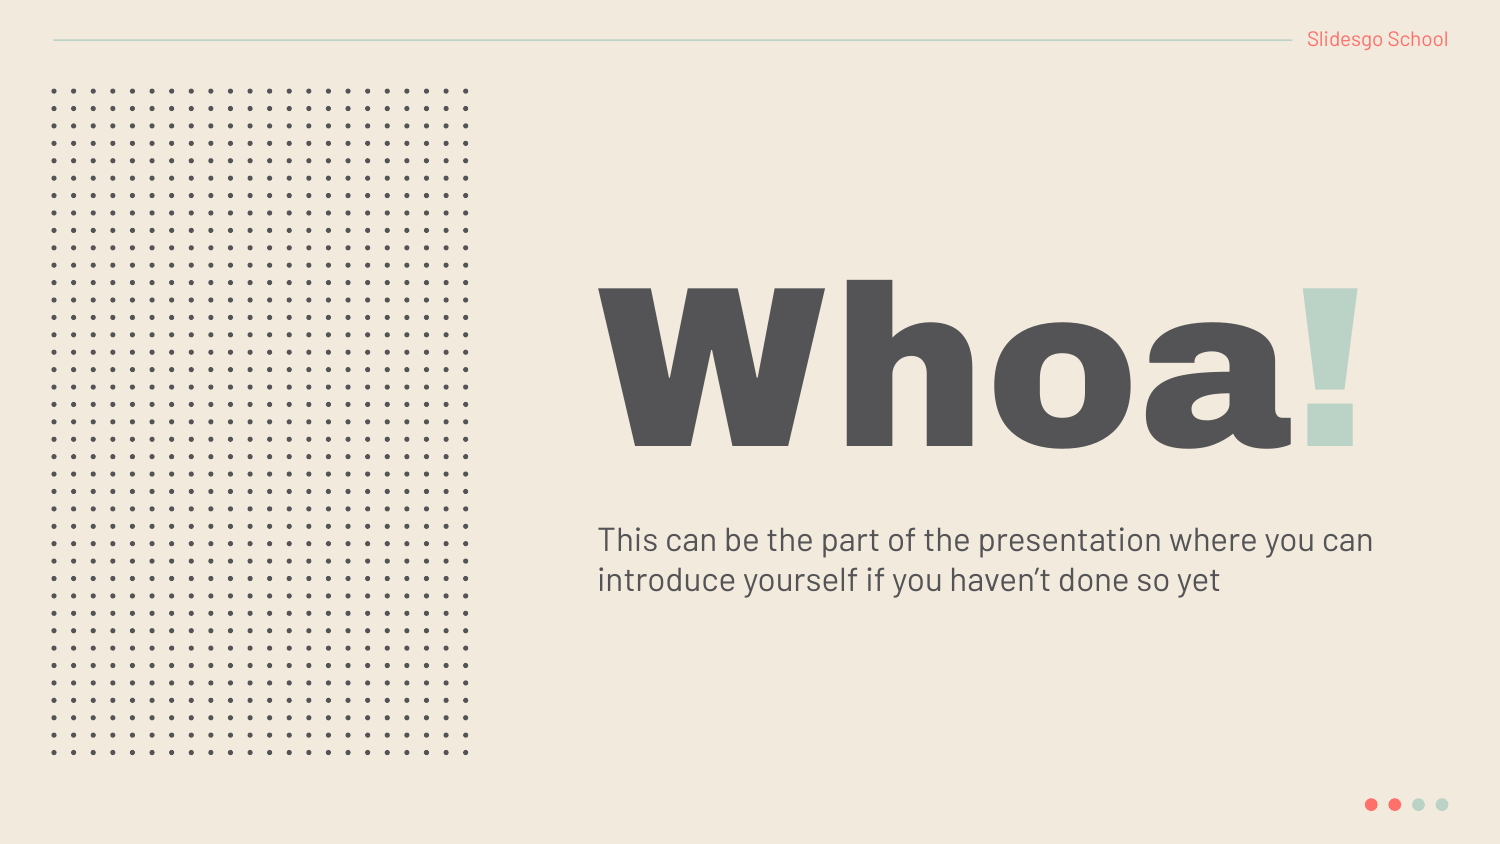

Slidesgo School
# Whoa!
This can be the part of the presentation where you can introduce yourself if you haven’t done so yet